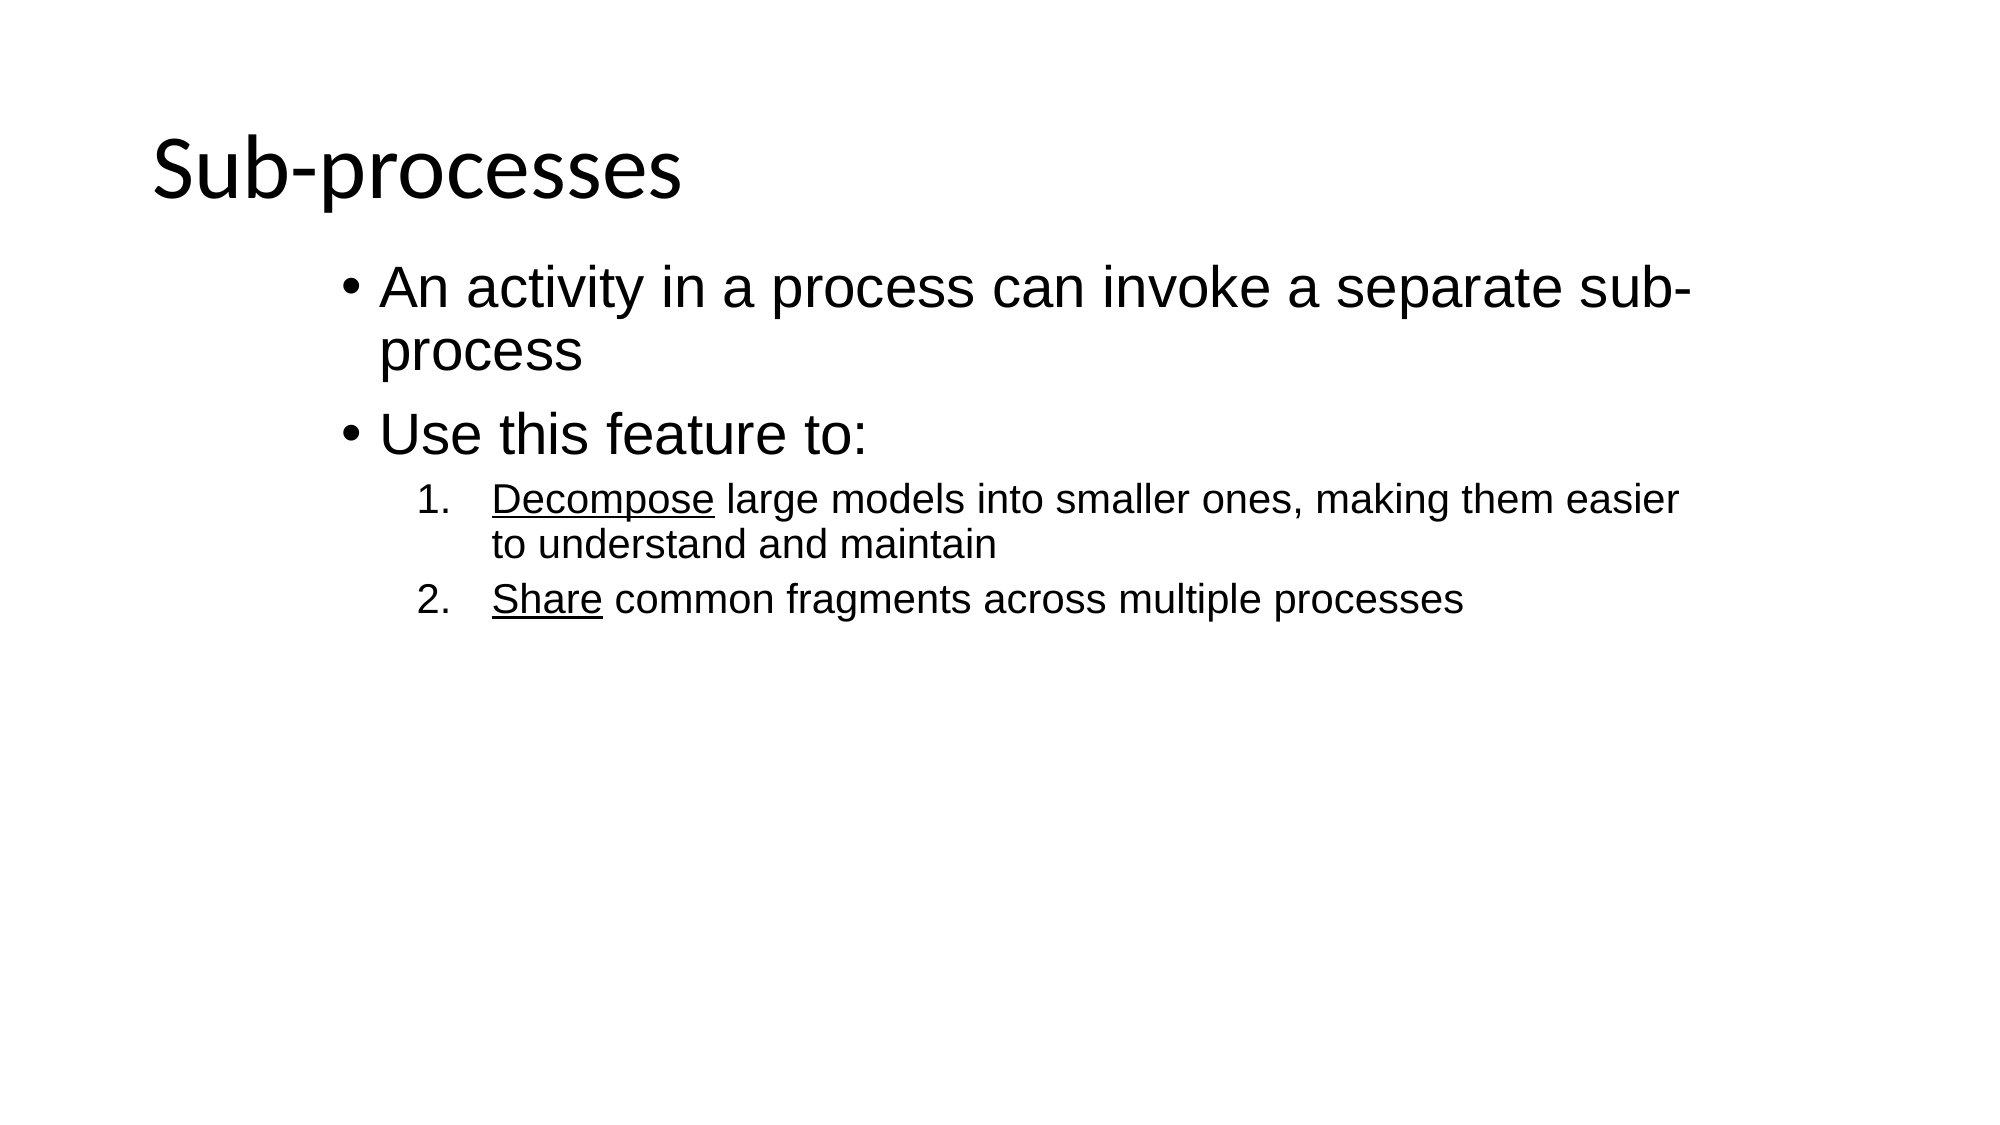

# Sub-processes
An activity in a process can invoke a separate sub-process
Use this feature to:
Decompose large models into smaller ones, making them easier to understand and maintain
Share common fragments across multiple processes